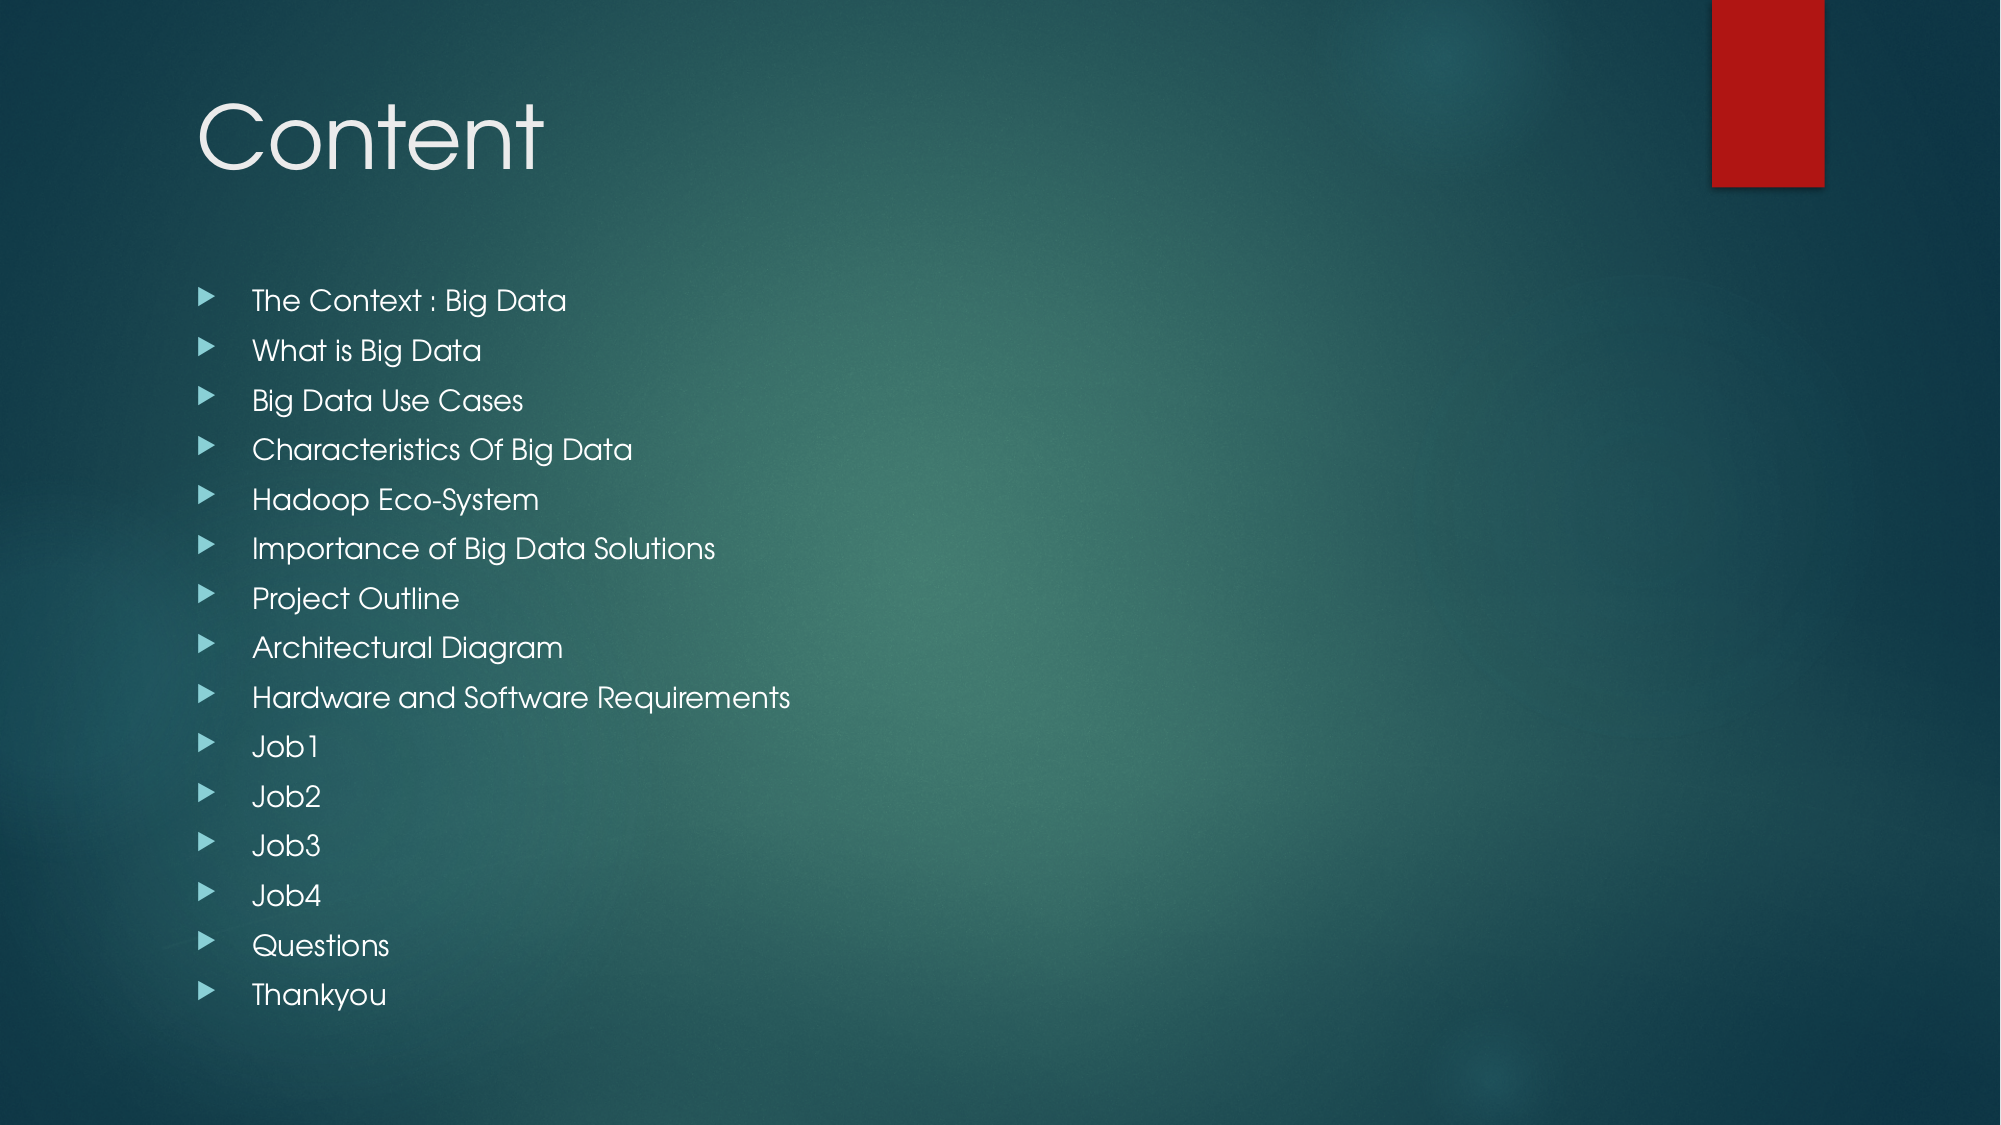

# Content
The Context : Big Data
What is Big Data
Big Data Use Cases
Characteristics Of Big Data
Hadoop Eco-System
Importance of Big Data Solutions
Project Outline
Architectural Diagram
Hardware and Software Requirements
Job1
Job2
Job3
Job4
Questions
Thankyou